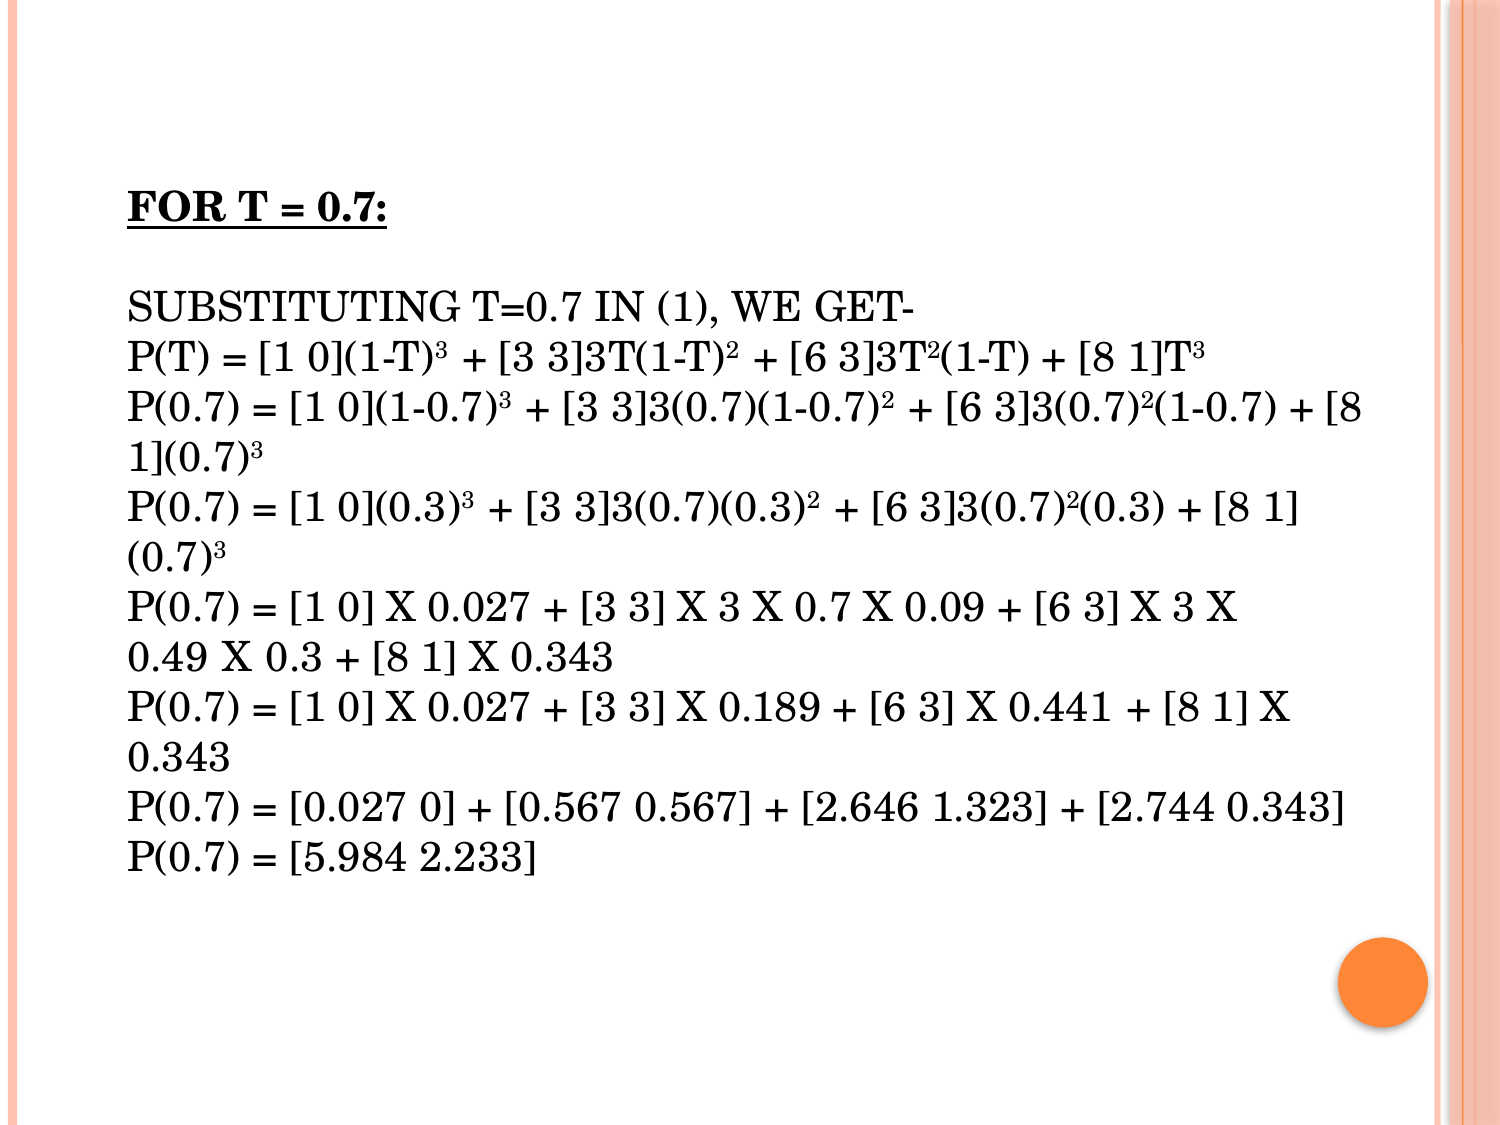

# For t = 0.7:   Substituting t=0.7 in (1), we get- P(t) = [1 0](1-t)3 + [3 3]3t(1-t)2 + [6 3]3t2(1-t) + [8 1]t3 P(0.7) = [1 0](1-0.7)3 + [3 3]3(0.7)(1-0.7)2 + [6 3]3(0.7)2(1-0.7) + [8 1](0.7)3 P(0.7) = [1 0](0.3)3 + [3 3]3(0.7)(0.3)2 + [6 3]3(0.7)2(0.3) + [8 1](0.7)3 P(0.7) = [1 0] x 0.027 + [3 3] x 3 x 0.7 x 0.09 + [6 3] x 3 x 0.49 x 0.3 + [8 1] x 0.343 P(0.7) = [1 0] x 0.027 + [3 3] x 0.189 + [6 3] x 0.441 + [8 1] x 0.343 P(0.7) = [0.027 0] + [0.567 0.567] + [2.646 1.323] + [2.744 0.343] P(0.7) = [5.984 2.233]